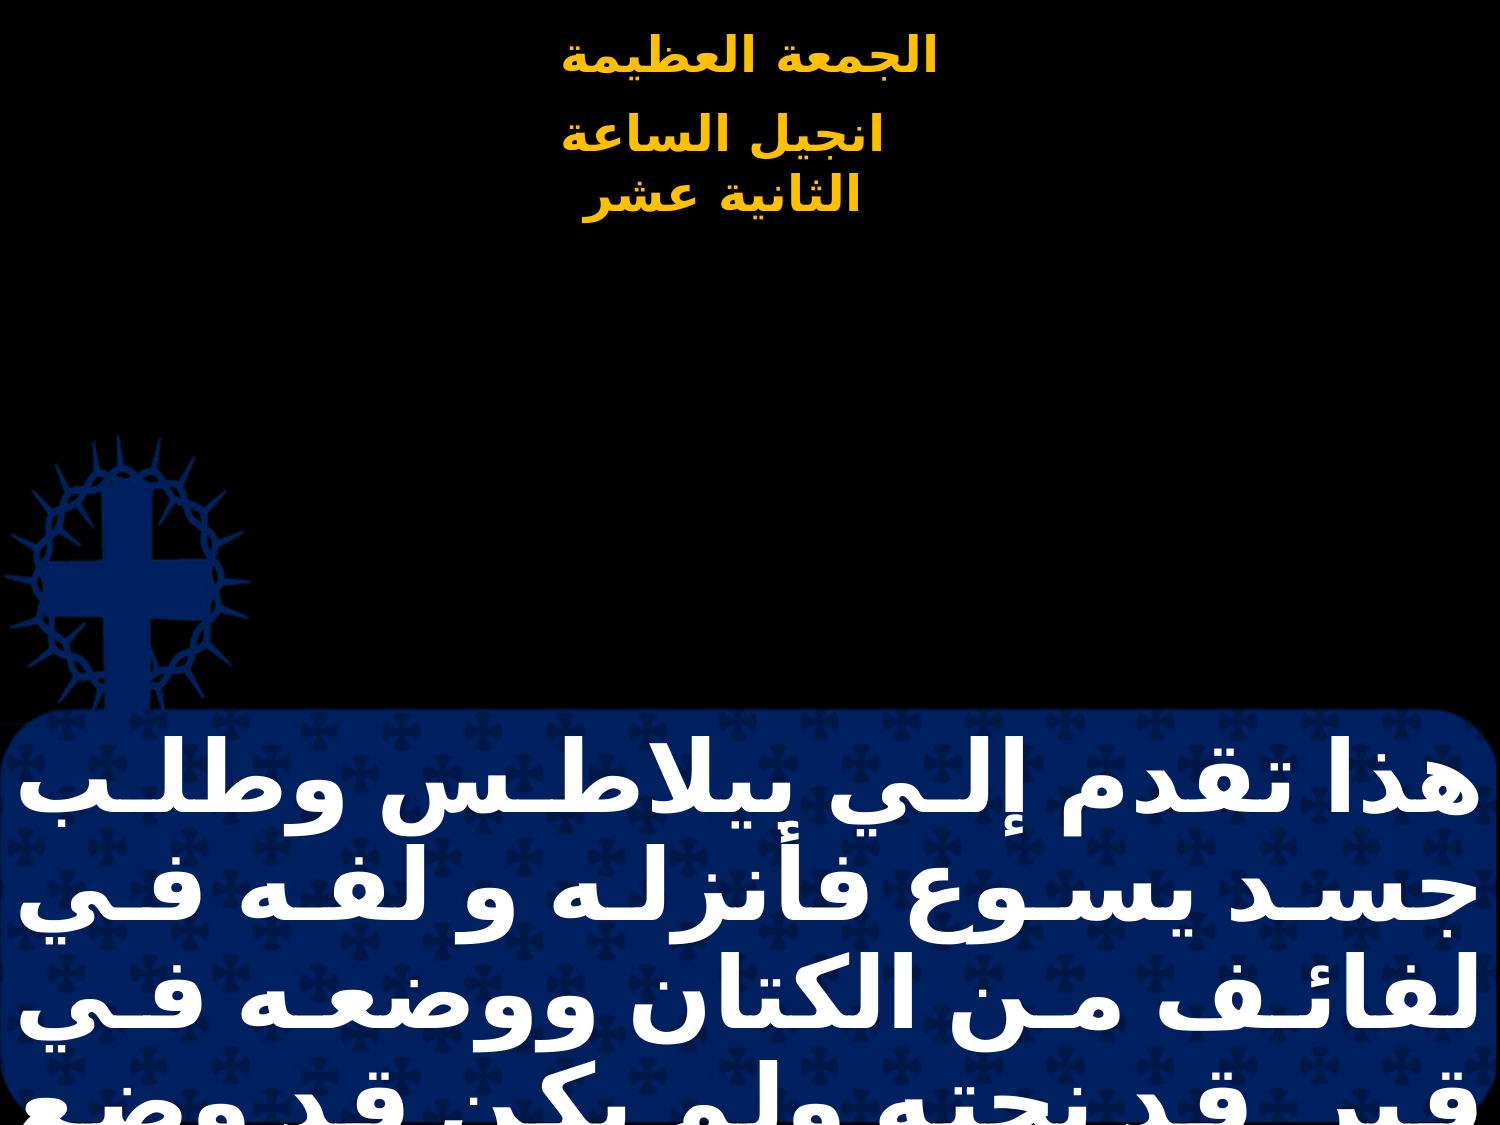

# هذا تقدم إلي بيلاطس وطلب جسد يسوع فأنزله و لفه في لفائف من الكتان ووضعه في قبر  قد نحته ولم يكن قد وضع فيه أحد.